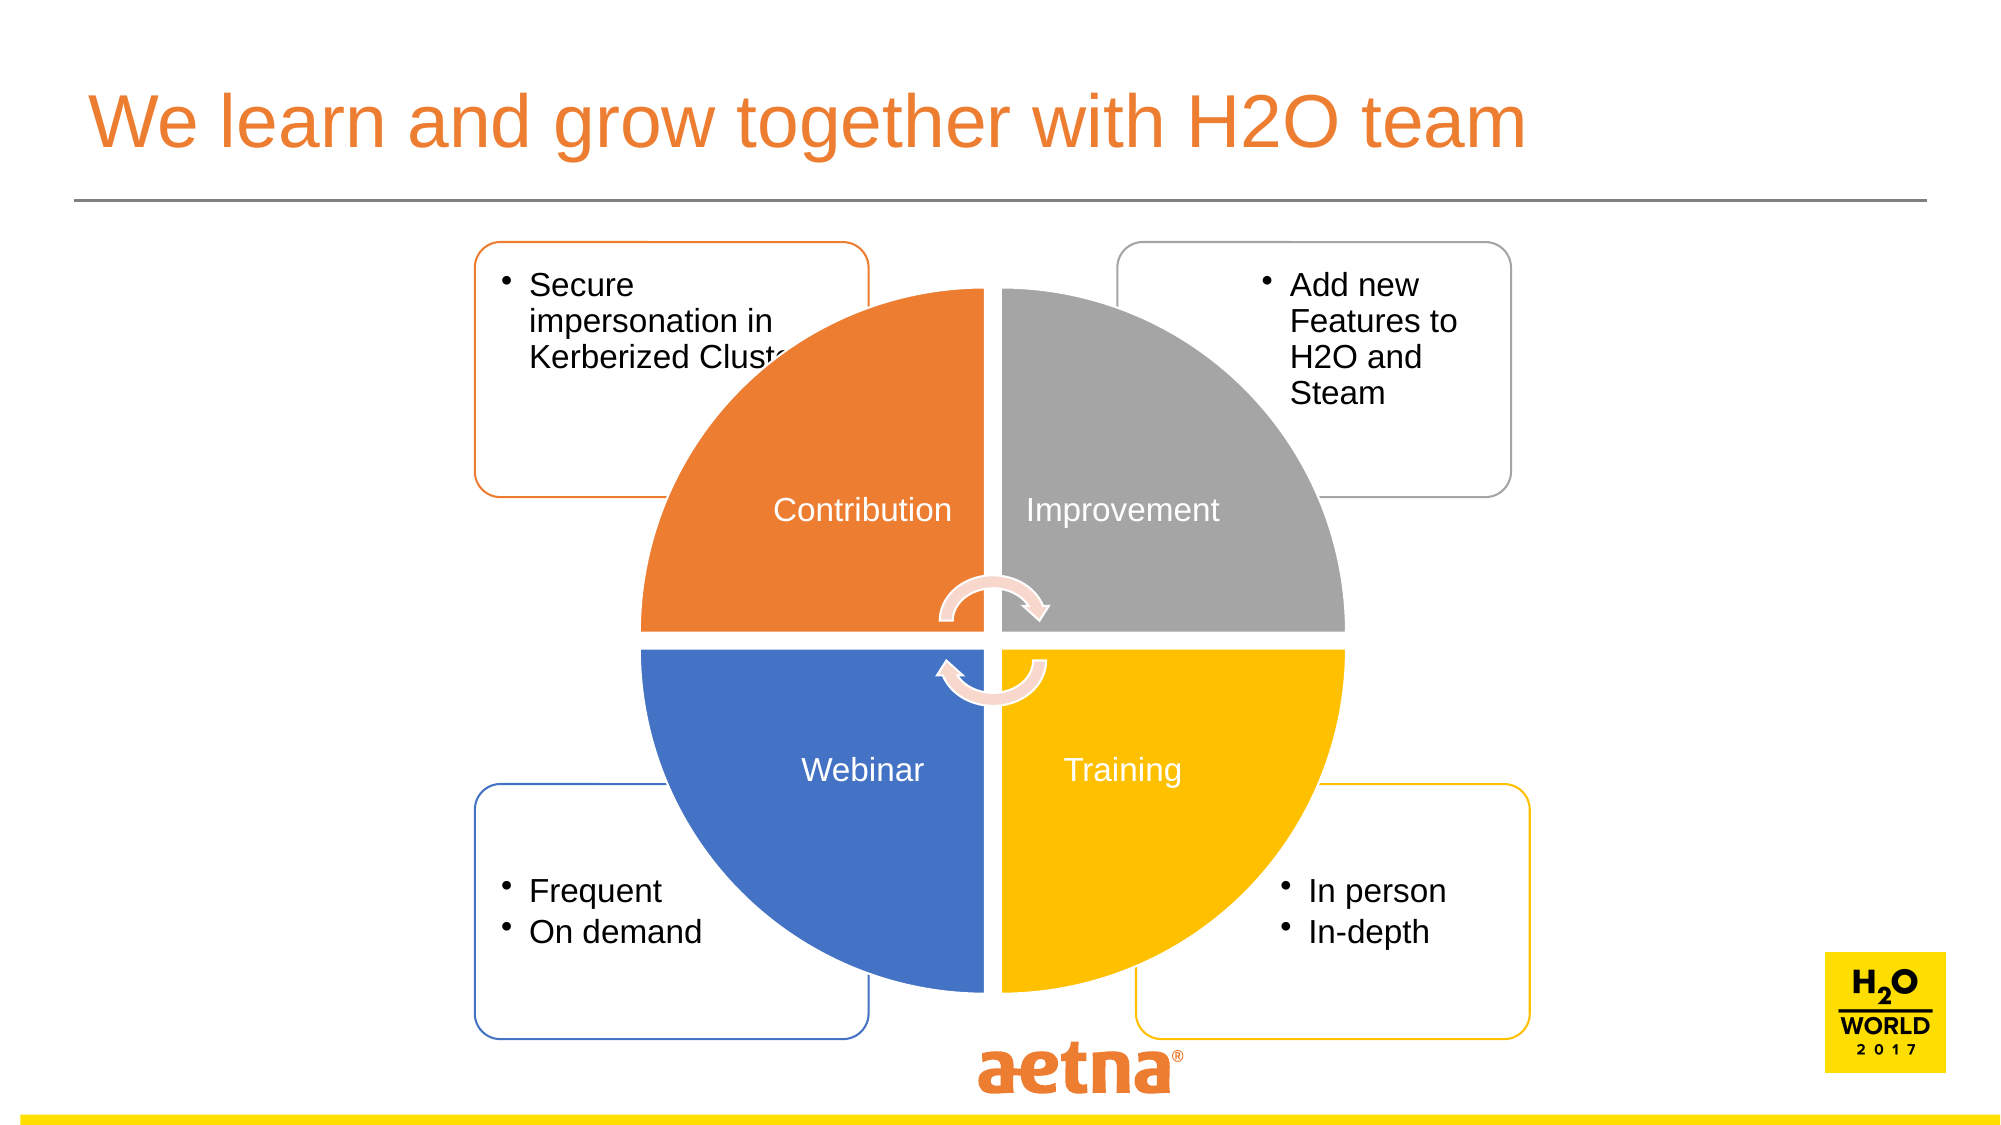

# We learn and grow together with H2O team
In person
In-depth
Frequent
On demand
Add new Features to H2O and Steam
Secure impersonation in Kerberized Cluster
Contribution
Improvement
Training
Webinar